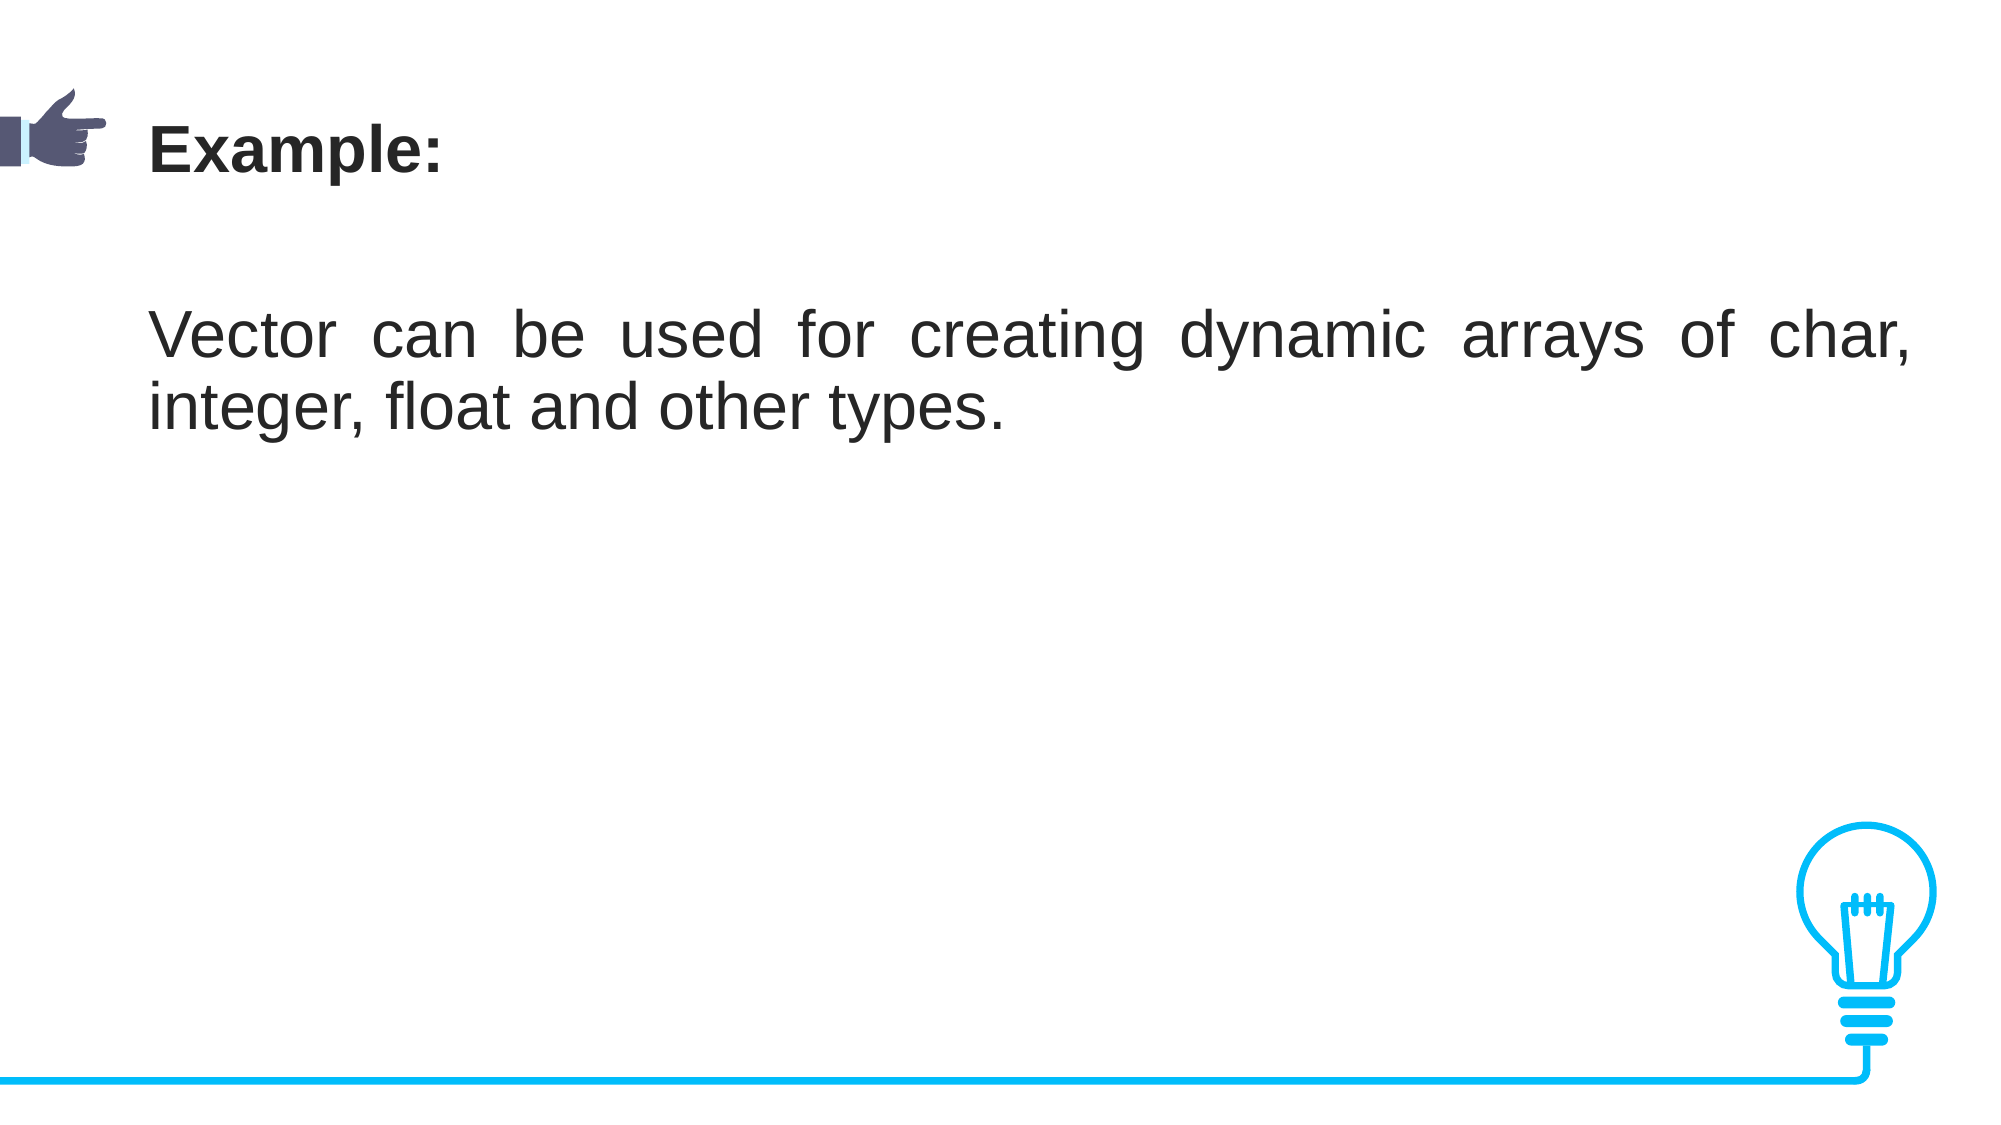

Example:

Vector can be used for creating dynamic arrays of char, integer, float and other types.